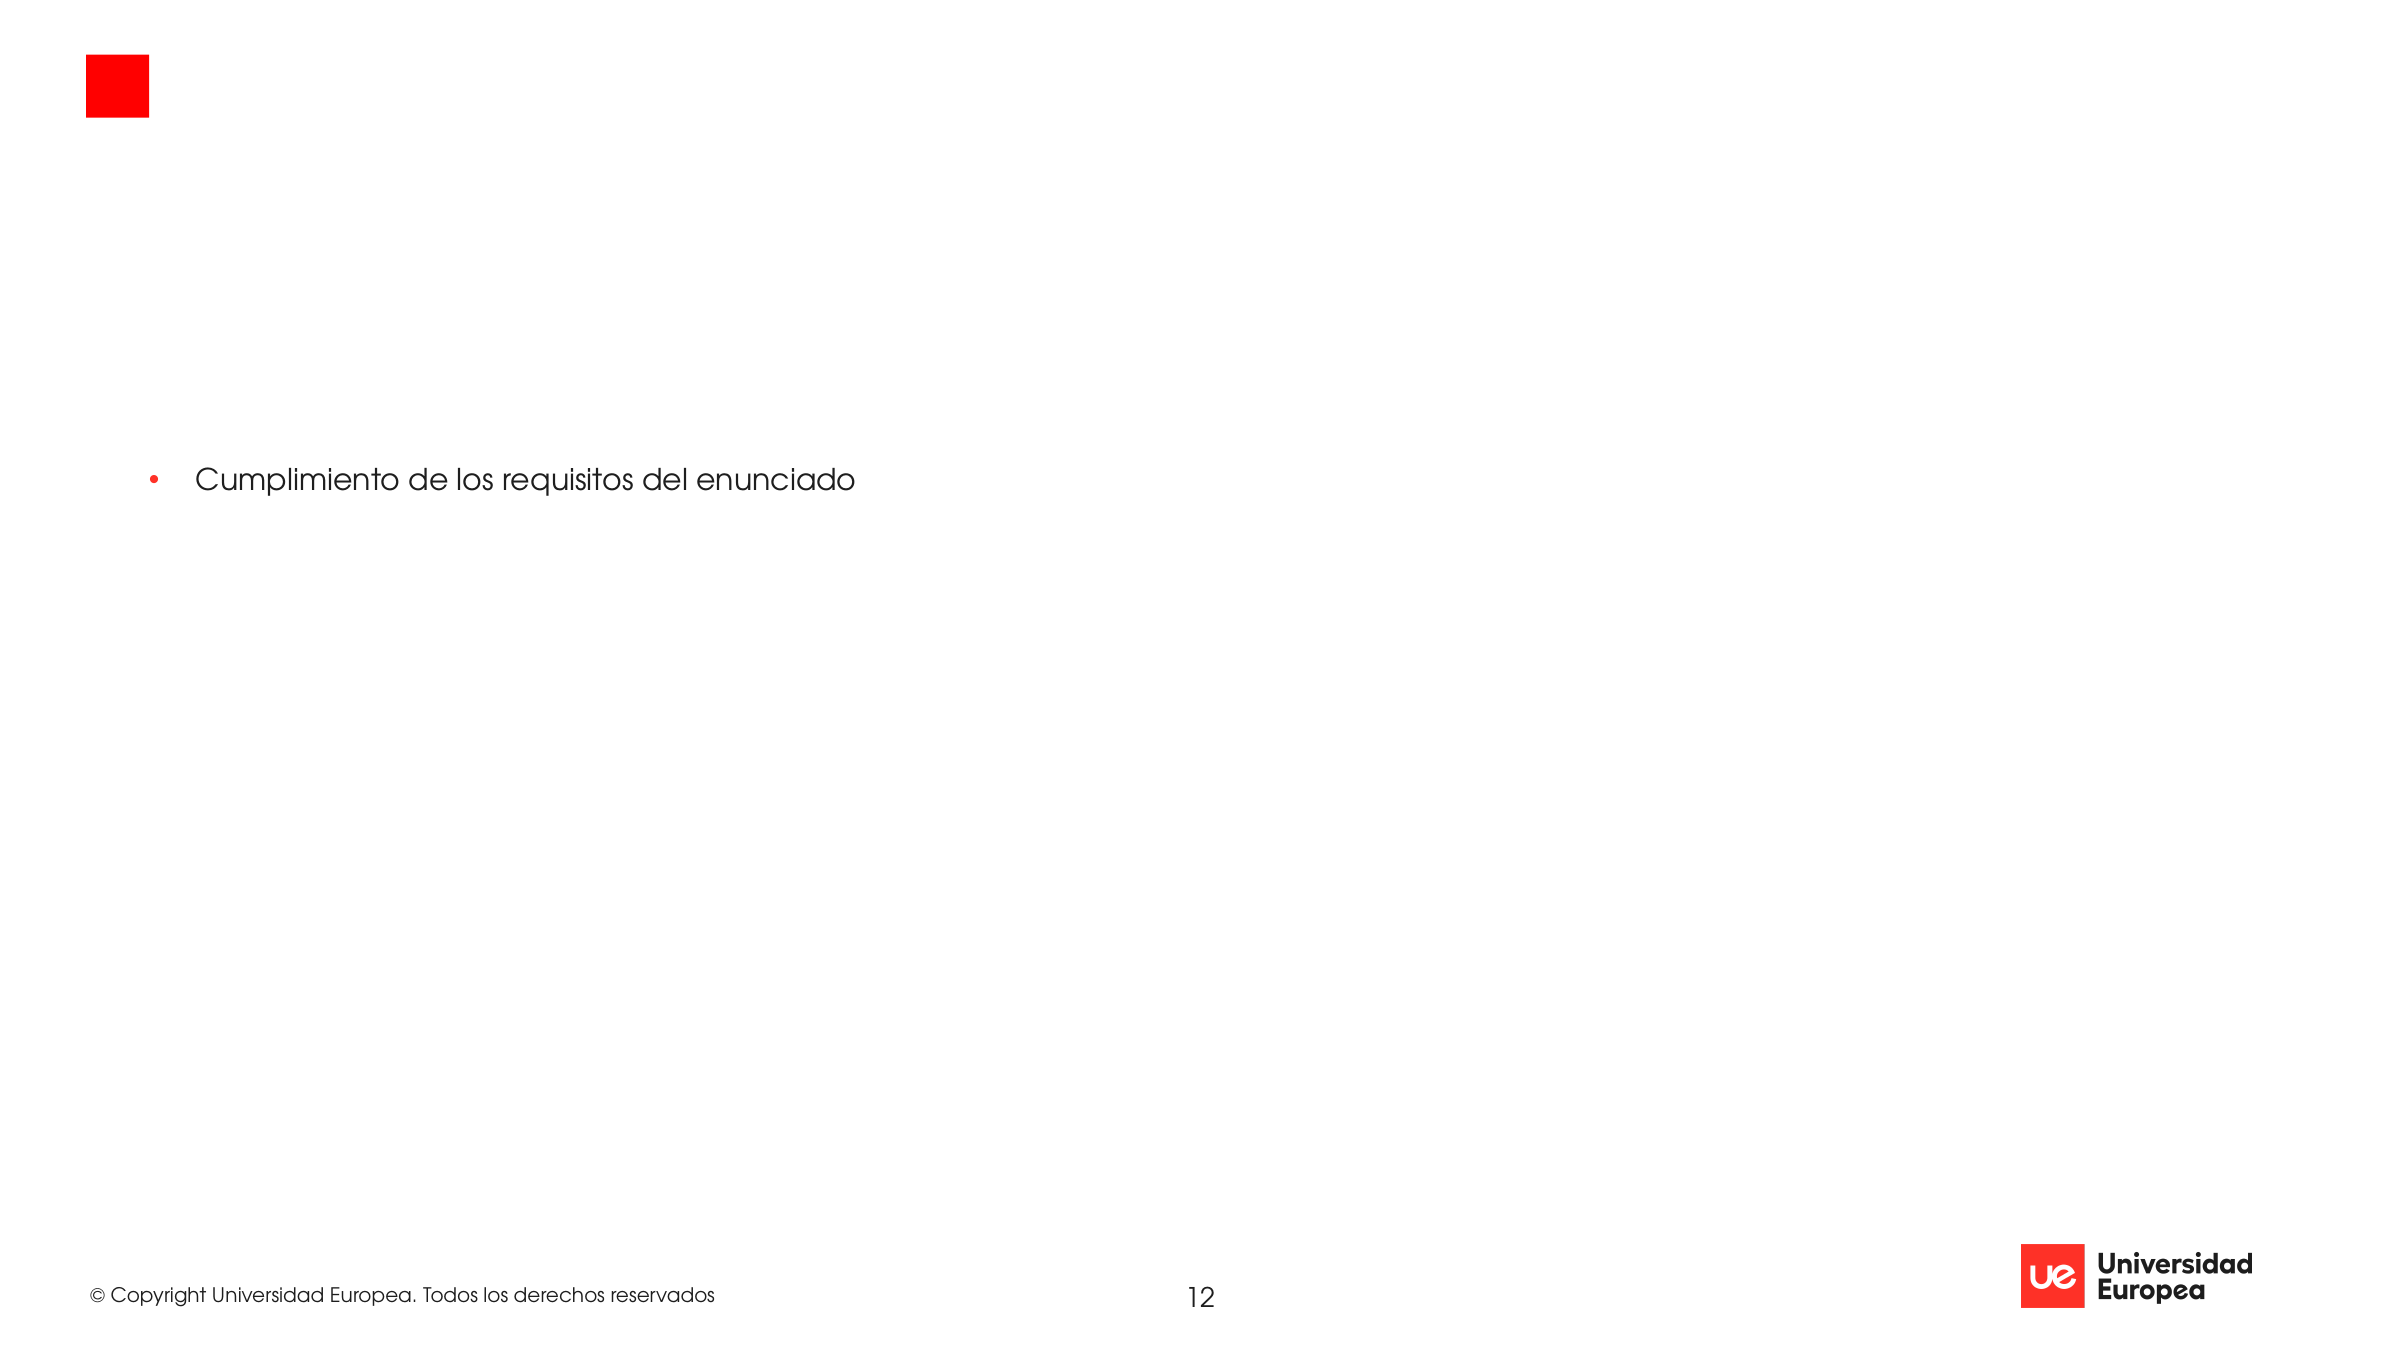

#

Cumplimiento de los requisitos del enunciado
12